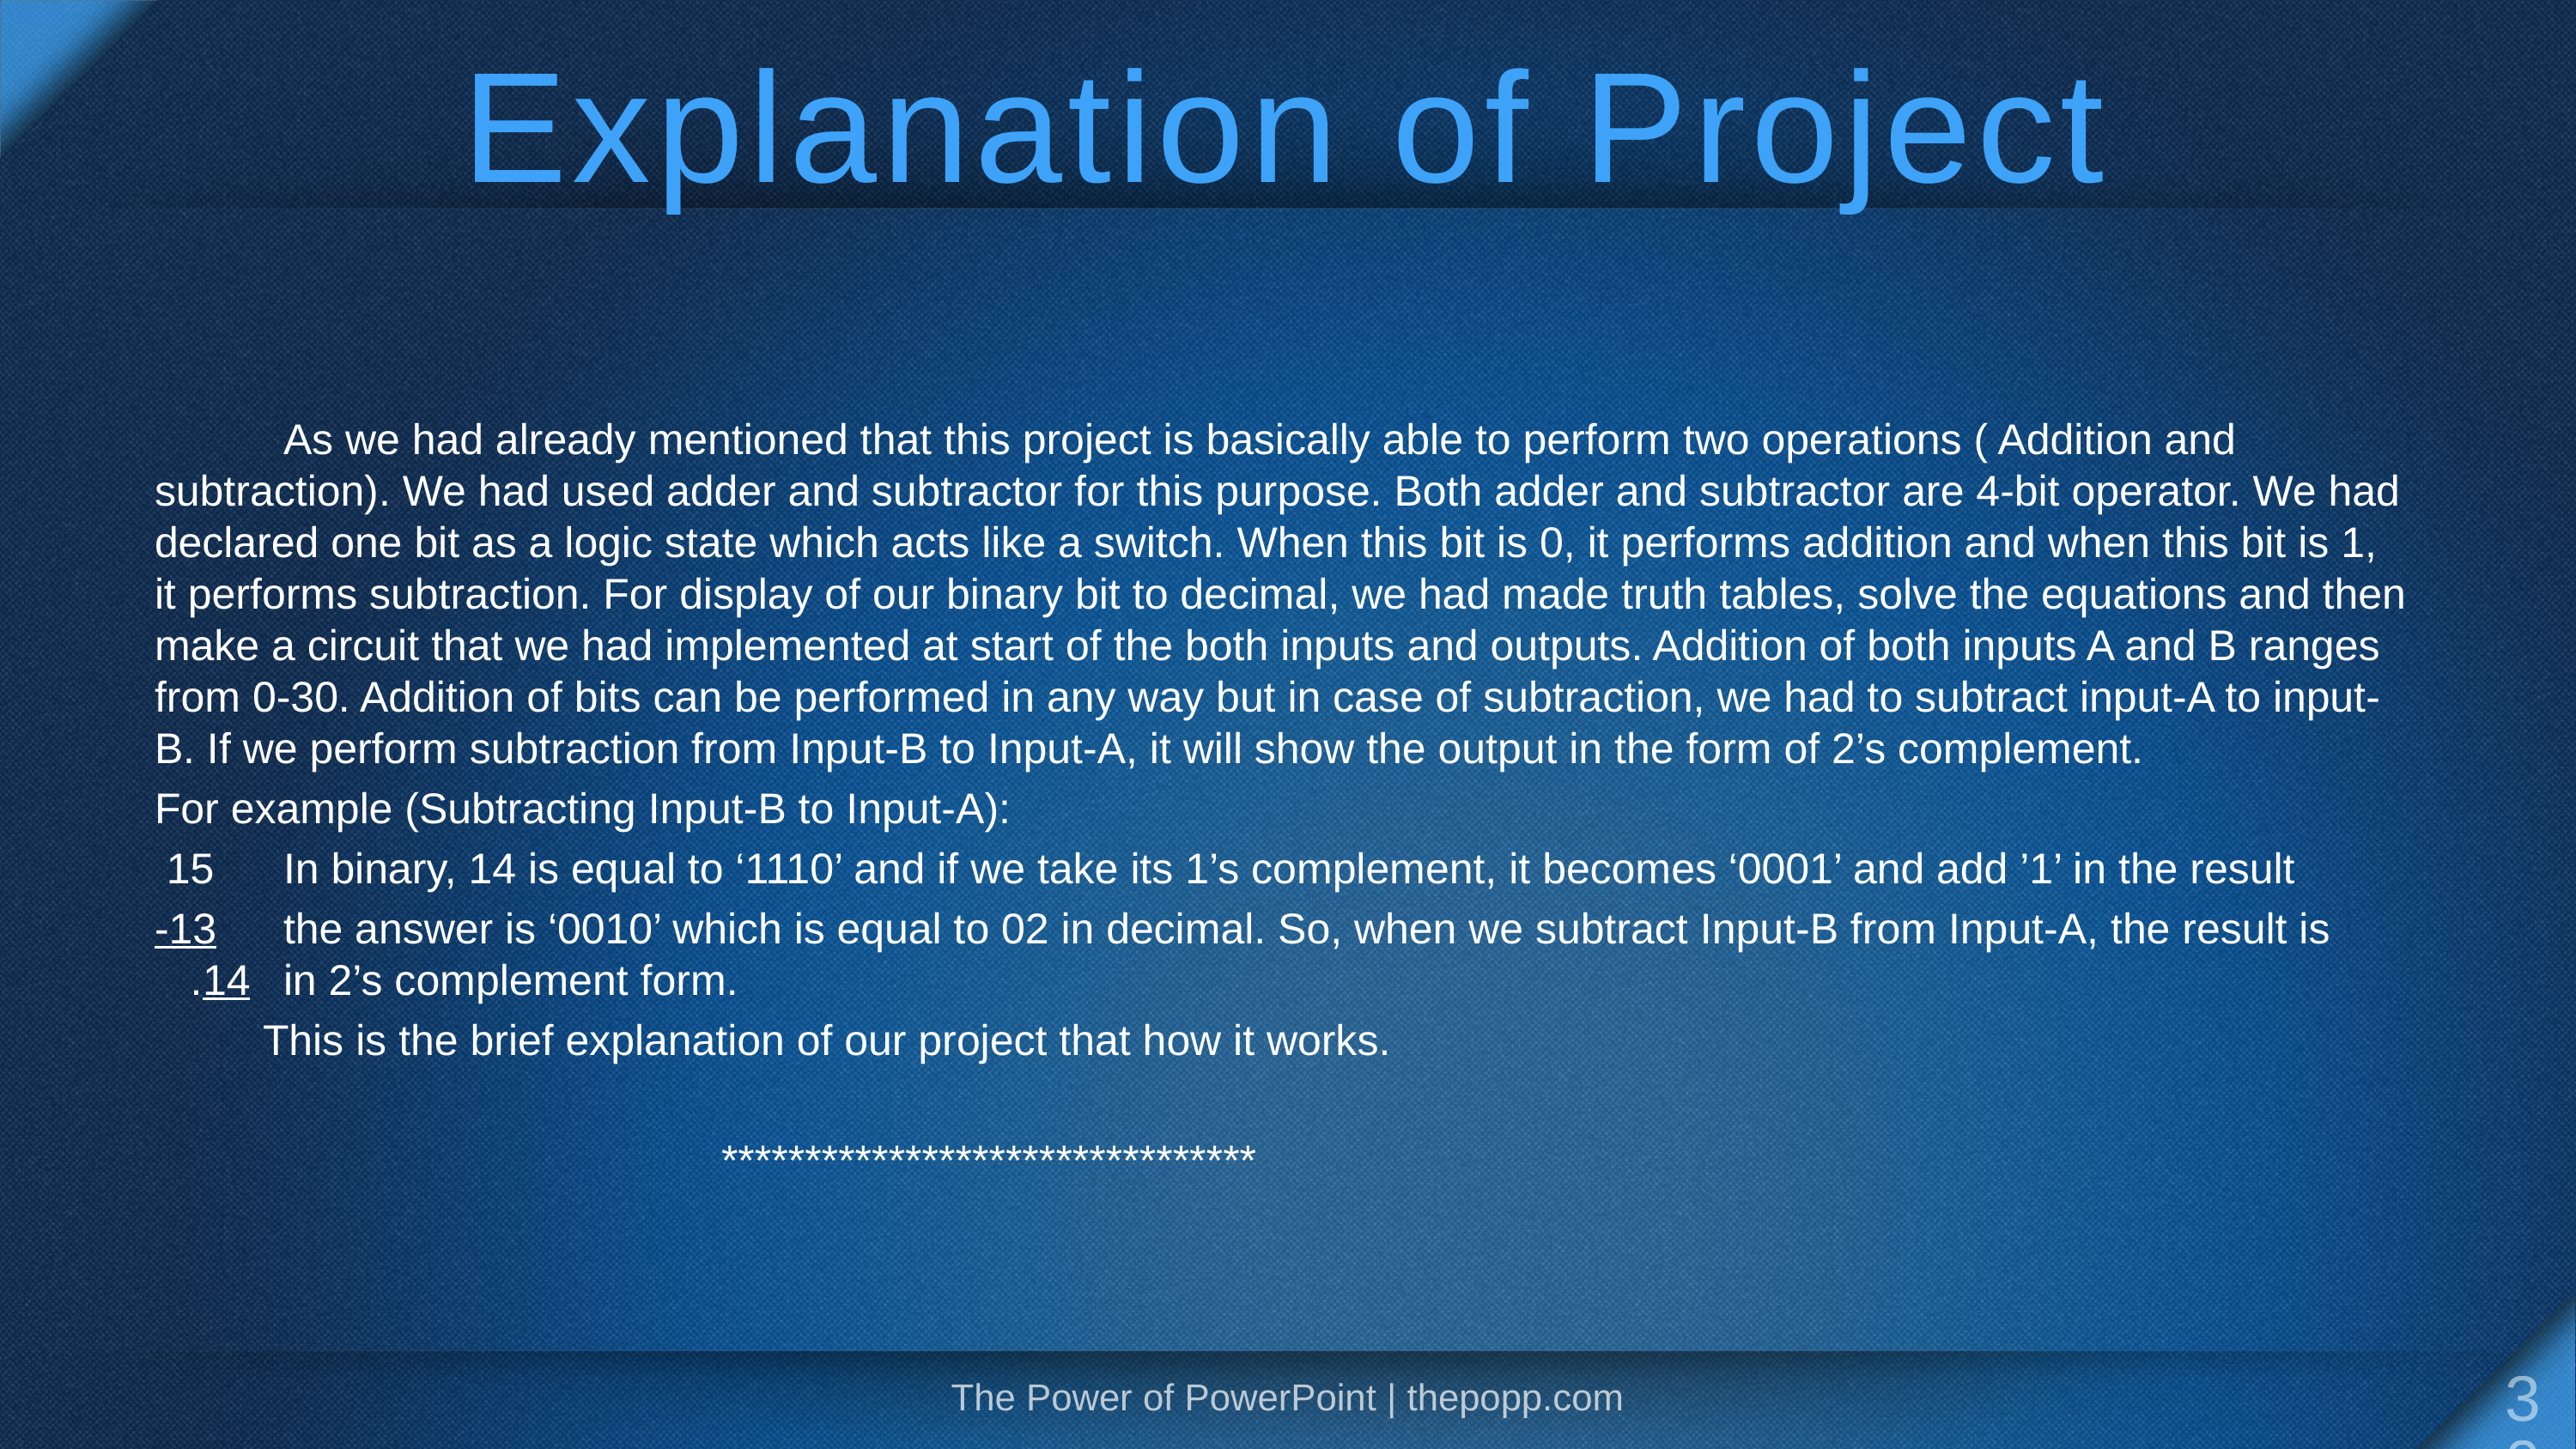

# Explanation of Project
	As we had already mentioned that this project is basically able to perform two operations ( Addition and subtraction). We had used adder and subtractor for this purpose. Both adder and subtractor are 4-bit operator. We had declared one bit as a logic state which acts like a switch. When this bit is 0, it performs addition and when this bit is 1, it performs subtraction. For display of our binary bit to decimal, we had made truth tables, solve the equations and then make a circuit that we had implemented at start of the both inputs and outputs. Addition of both inputs A and B ranges from 0-30. Addition of bits can be performed in any way but in case of subtraction, we had to subtract input-A to input-B. If we perform subtraction from Input-B to Input-A, it will show the output in the form of 2’s complement.
For example (Subtracting Input-B to Input-A):
 15	In binary, 14 is equal to ‘1110’ and if we take its 1’s complement, it becomes ‘0001’ and add ’1’ in the result
-13	the answer is ‘0010’ which is equal to 02 in decimal. So, when we subtract Input-B from Input-A, the result is          .14	in 2’s complement form.
         This is the brief explanation of our project that how it works.

			               ********************************
30
The Power of PowerPoint | thepopp.com